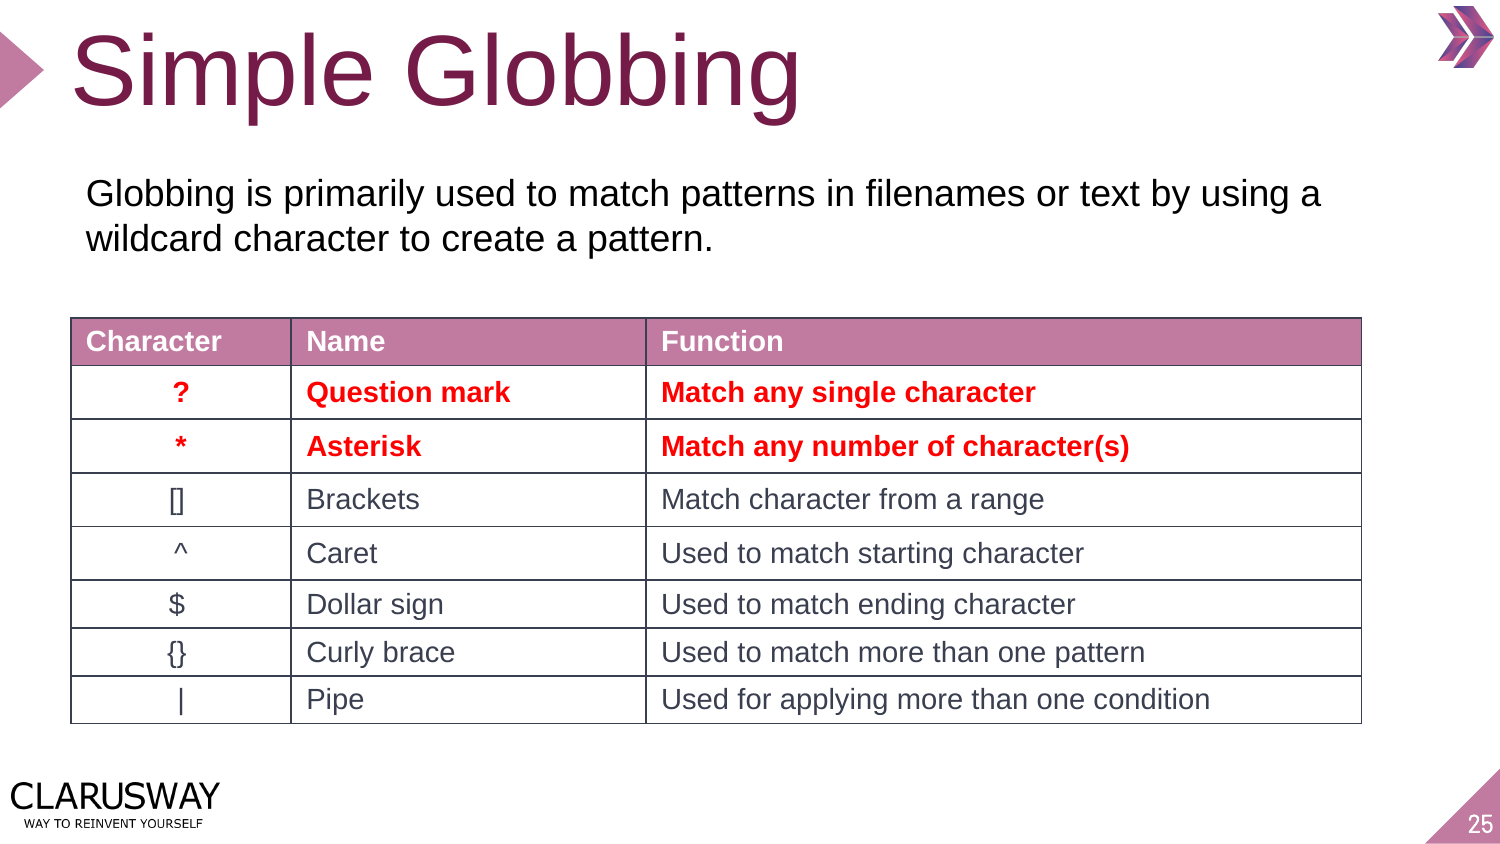

# Simple Globbing
Globbing is primarily used to match patterns in filenames or text by using a wildcard character to create a pattern.
| Character | Name | Function |
| --- | --- | --- |
| ? | Question mark | Match any single character |
| \* | Asterisk | Match any number of character(s) |
| [] | Brackets | Match character from a range |
| ^ | Caret | Used to match starting character |
| $ | Dollar sign | Used to match ending character |
| {} | Curly brace | Used to match more than one pattern |
| | | Pipe | Used for applying more than one condition |
25